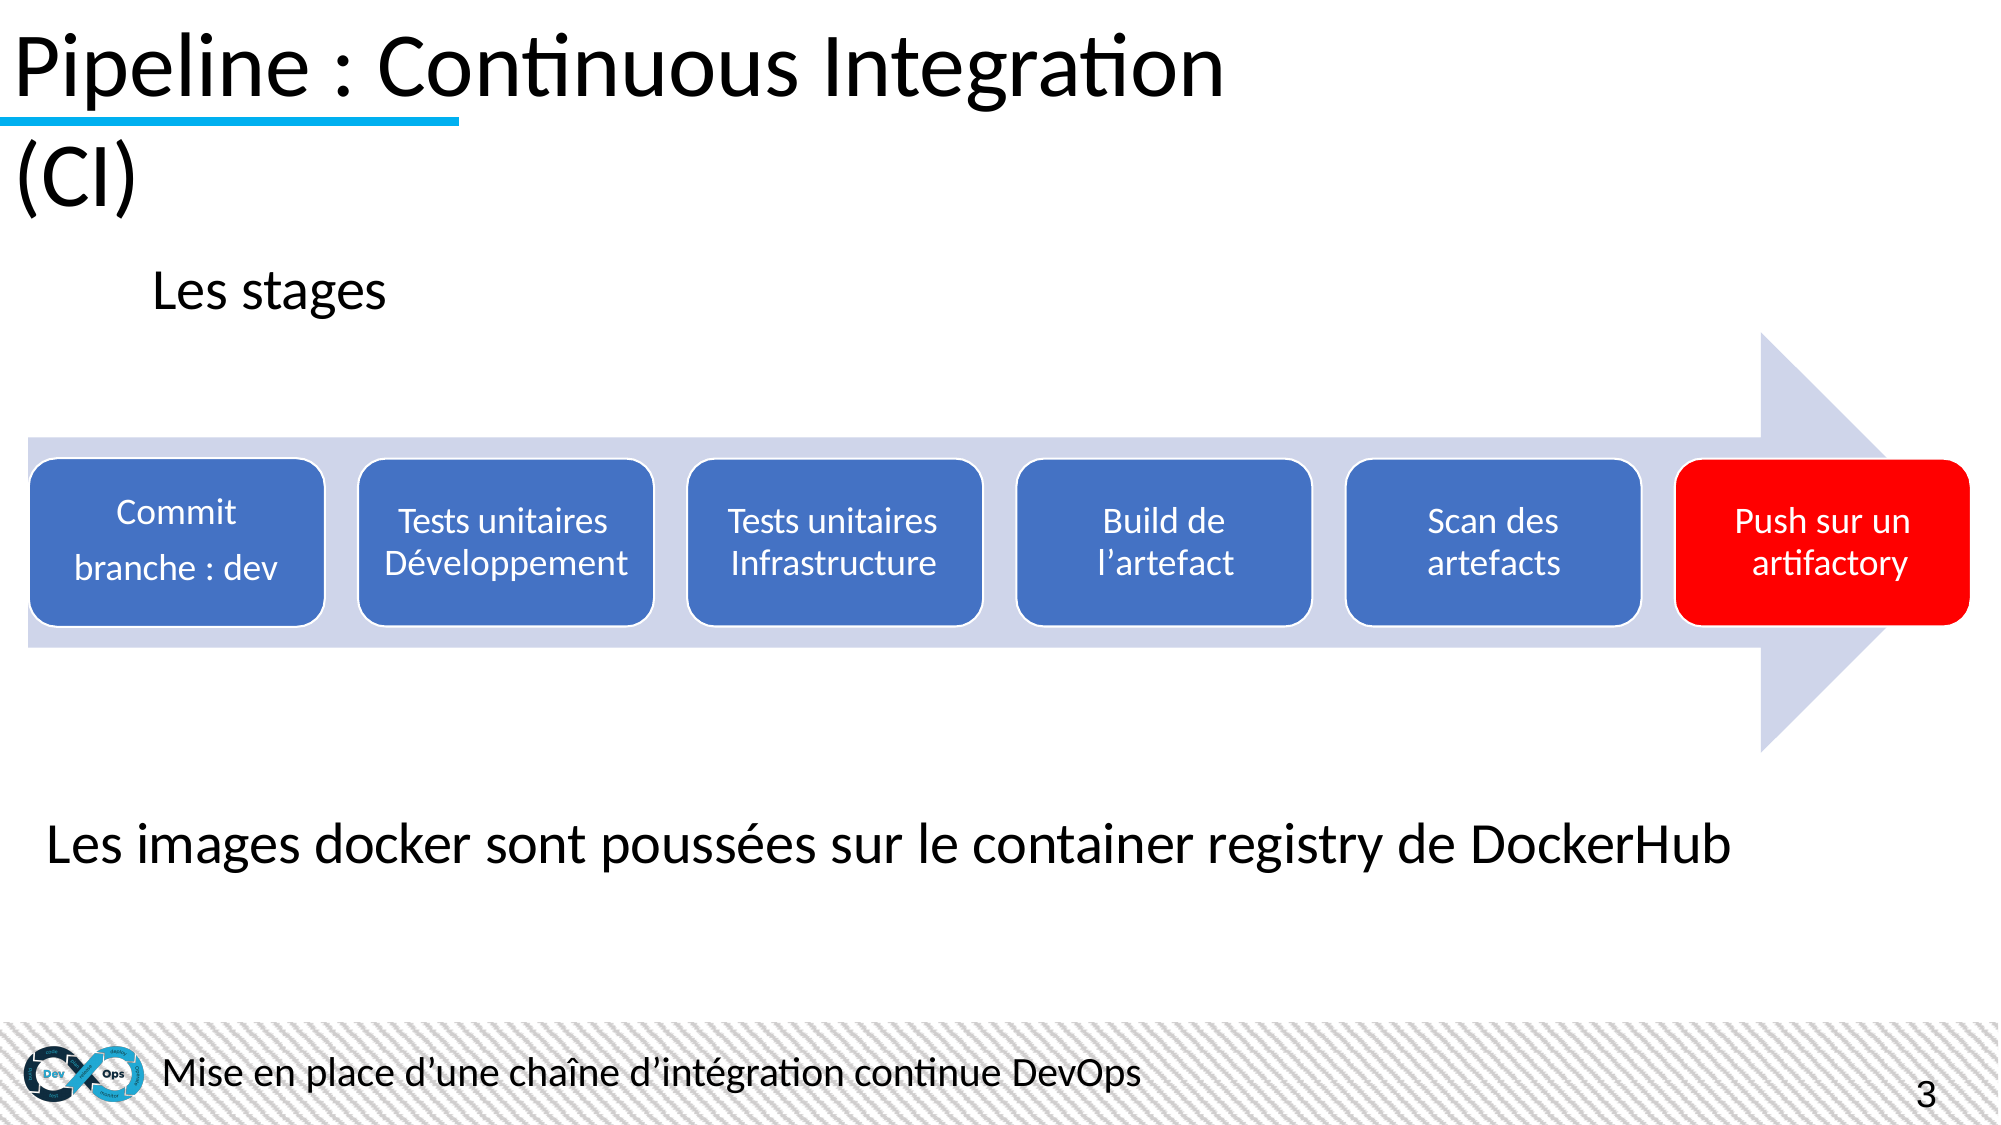

Pipeline : Continuous Integration (CI)

Les stages

Commit  branche : dev
Tests unitaires  Développement
Tests unitaires  Infrastructure
Build de  l’artefact
Scan des  artefacts
Push sur un  artifactory
Les images docker sont poussées sur le container registry de DockerHub

Mise en place d’une chaîne d’intégration continue DevOps
32